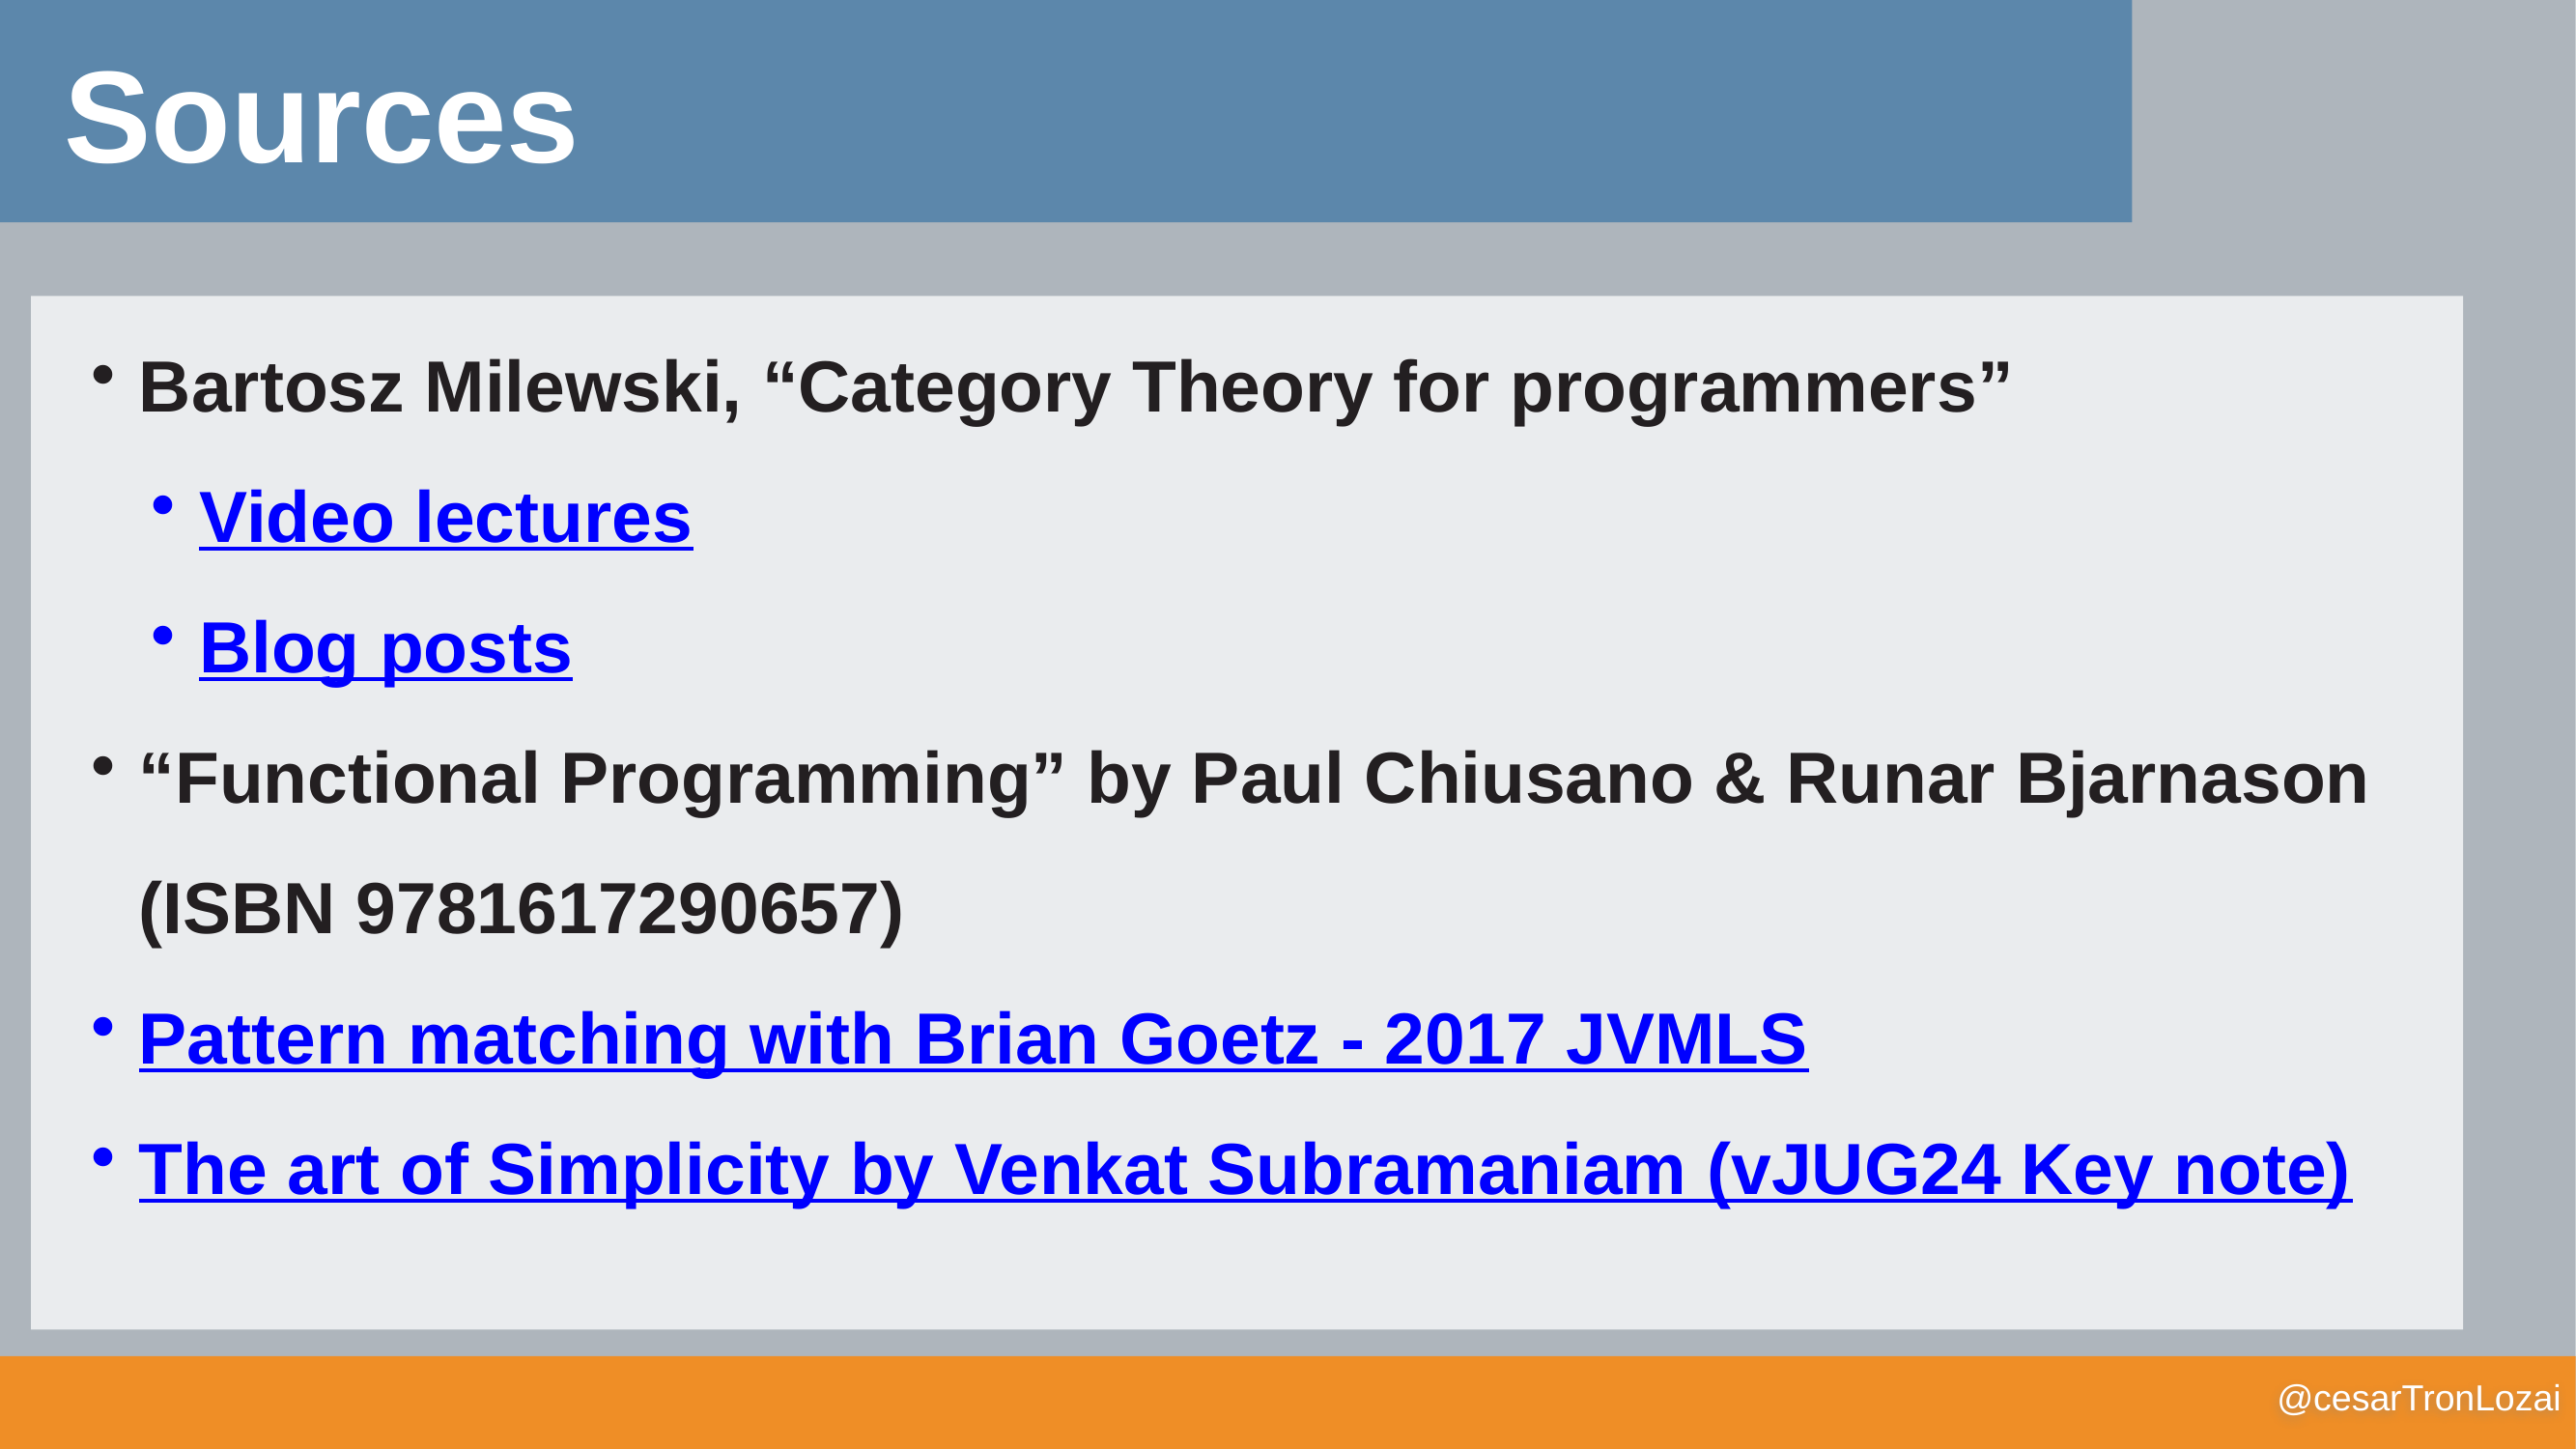

Sources
Bartosz Milewski, “Category Theory for programmers”
Video lectures
Blog posts
“Functional Programming” by Paul Chiusano & Runar Bjarnason (ISBN 9781617290657)
Pattern matching with Brian Goetz - 2017 JVMLS
The art of Simplicity by Venkat Subramaniam (vJUG24 Key note)